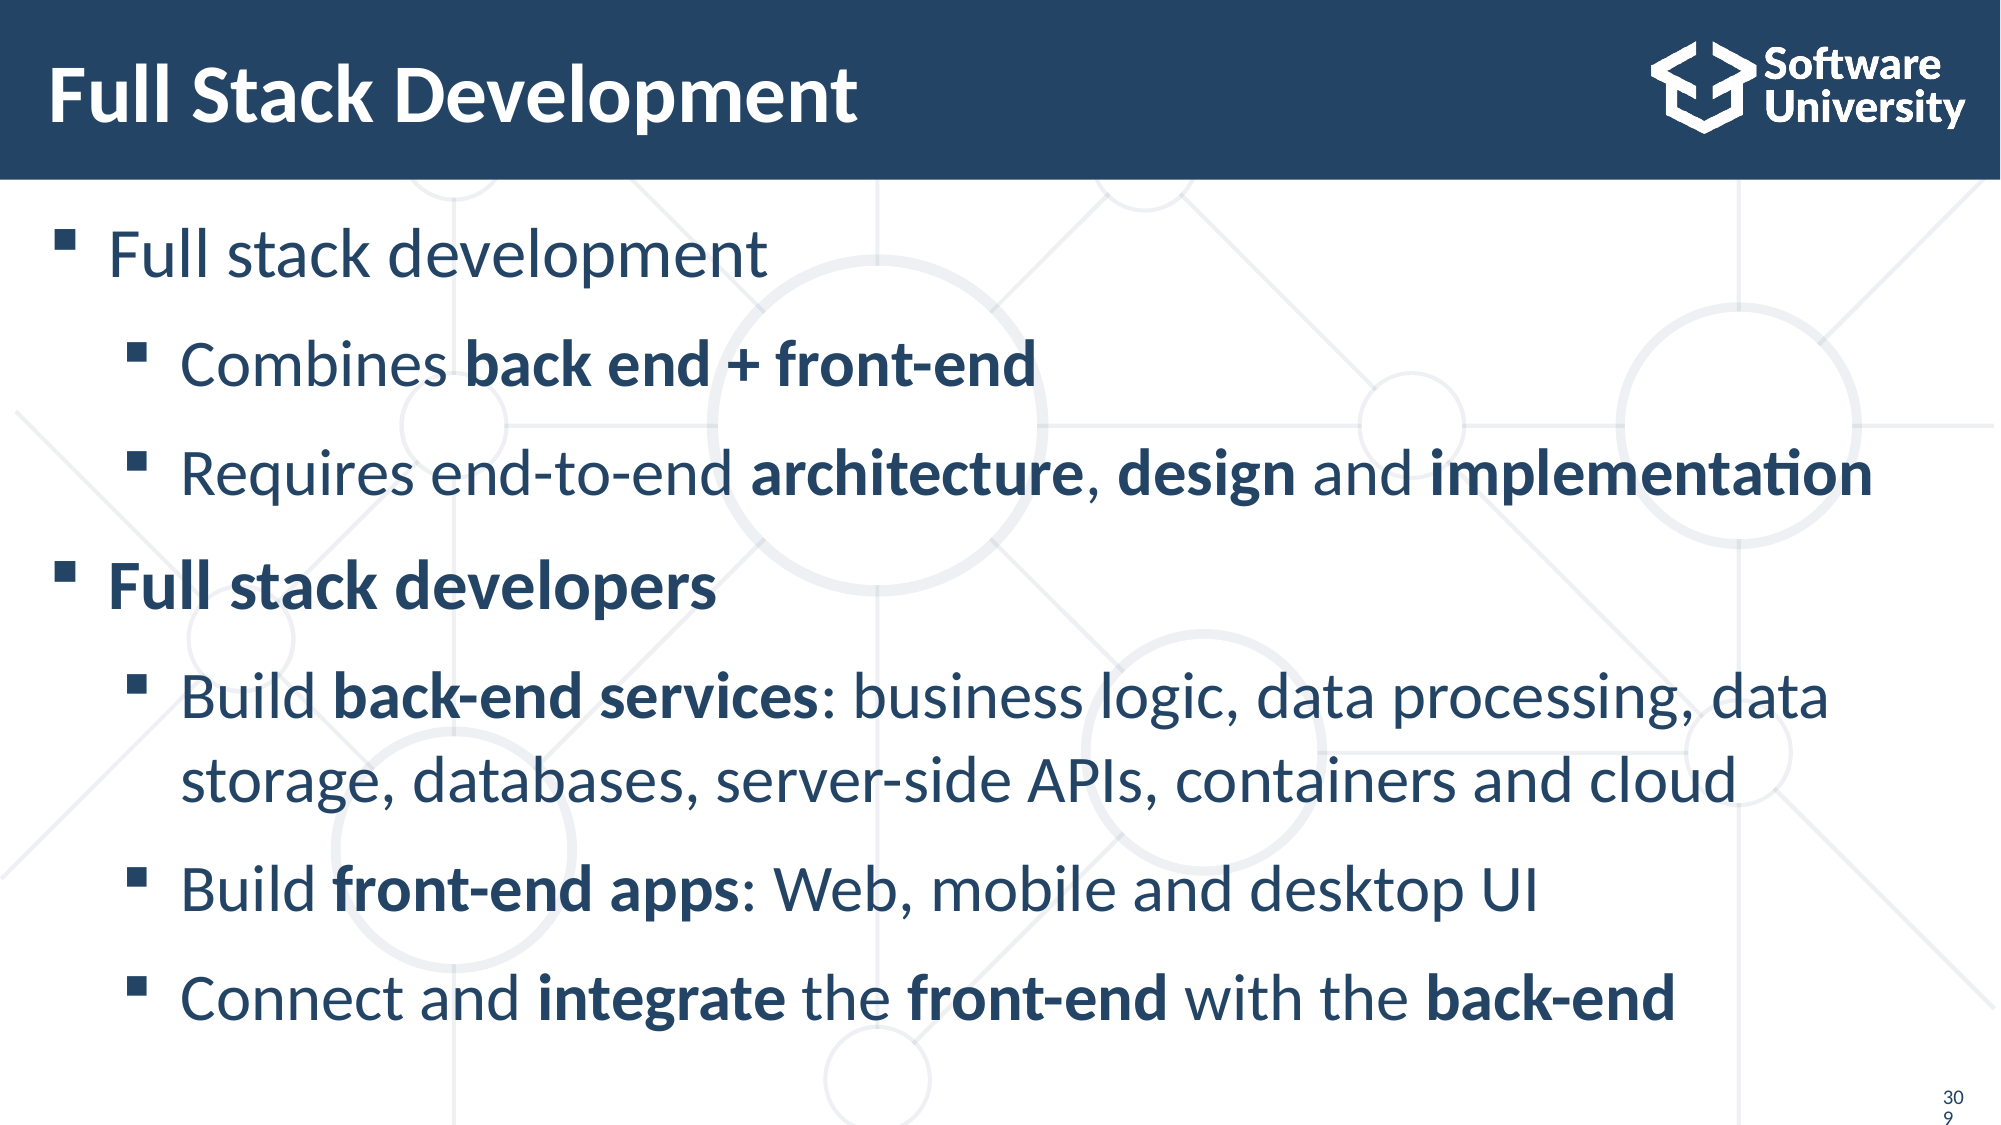

# Full Stack Development
Full stack development
Combines back end + front-end
Requires end-to-end architecture, design and implementation
Full stack developers
Build back-end services: business logic, data processing, data storage, databases, server-side APIs, containers and cloud
Build front-end apps: Web, mobile and desktop UI
Connect and integrate the front-end with the back-end
309